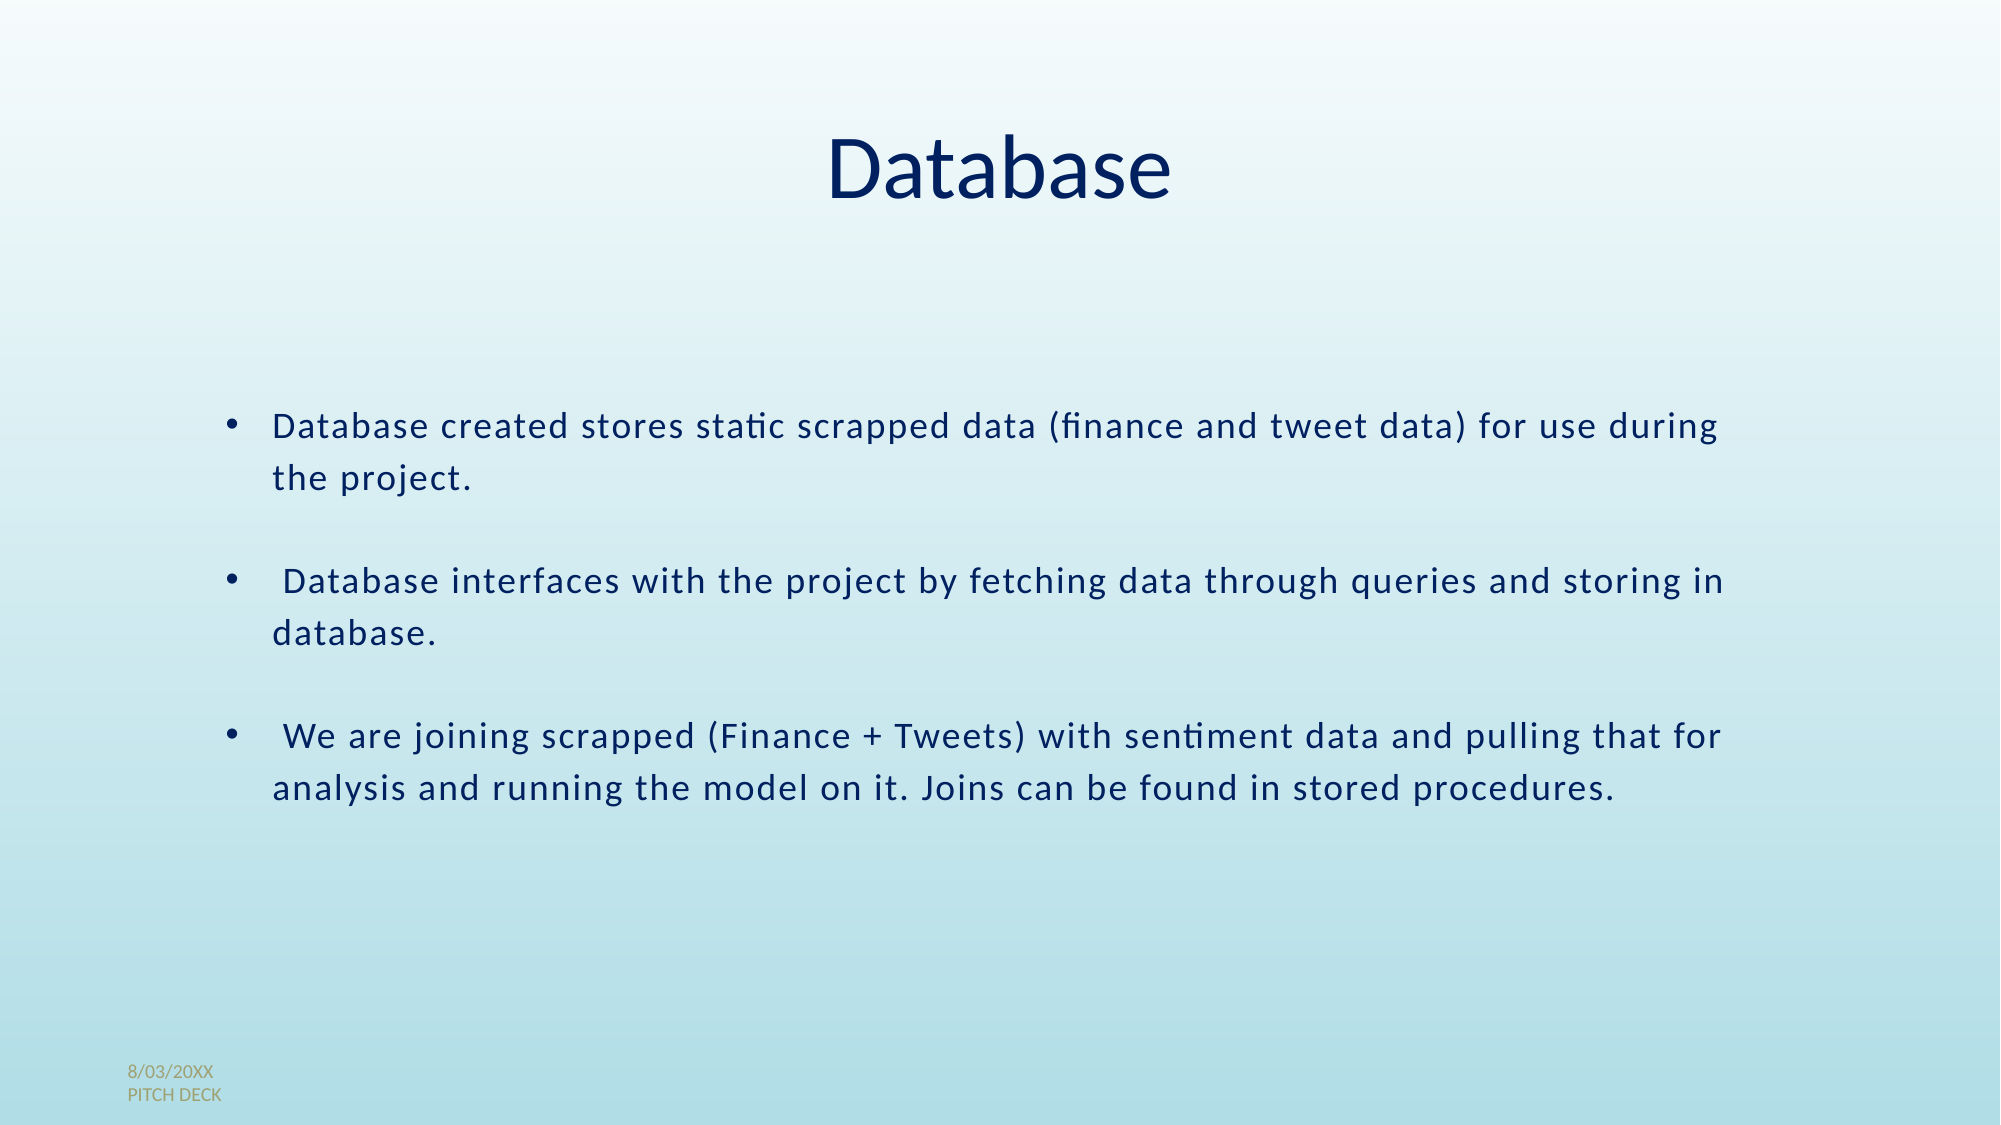

Database
Database created stores static scrapped data (finance and tweet data) for use during the project.

 Database interfaces with the project by fetching data through queries and storing in database.

 We are joining scrapped (Finance + Tweets) with sentiment data and pulling that for analysis and running the model on it. Joins can be found in stored procedures.

8/03/20XX
PITCH DECK